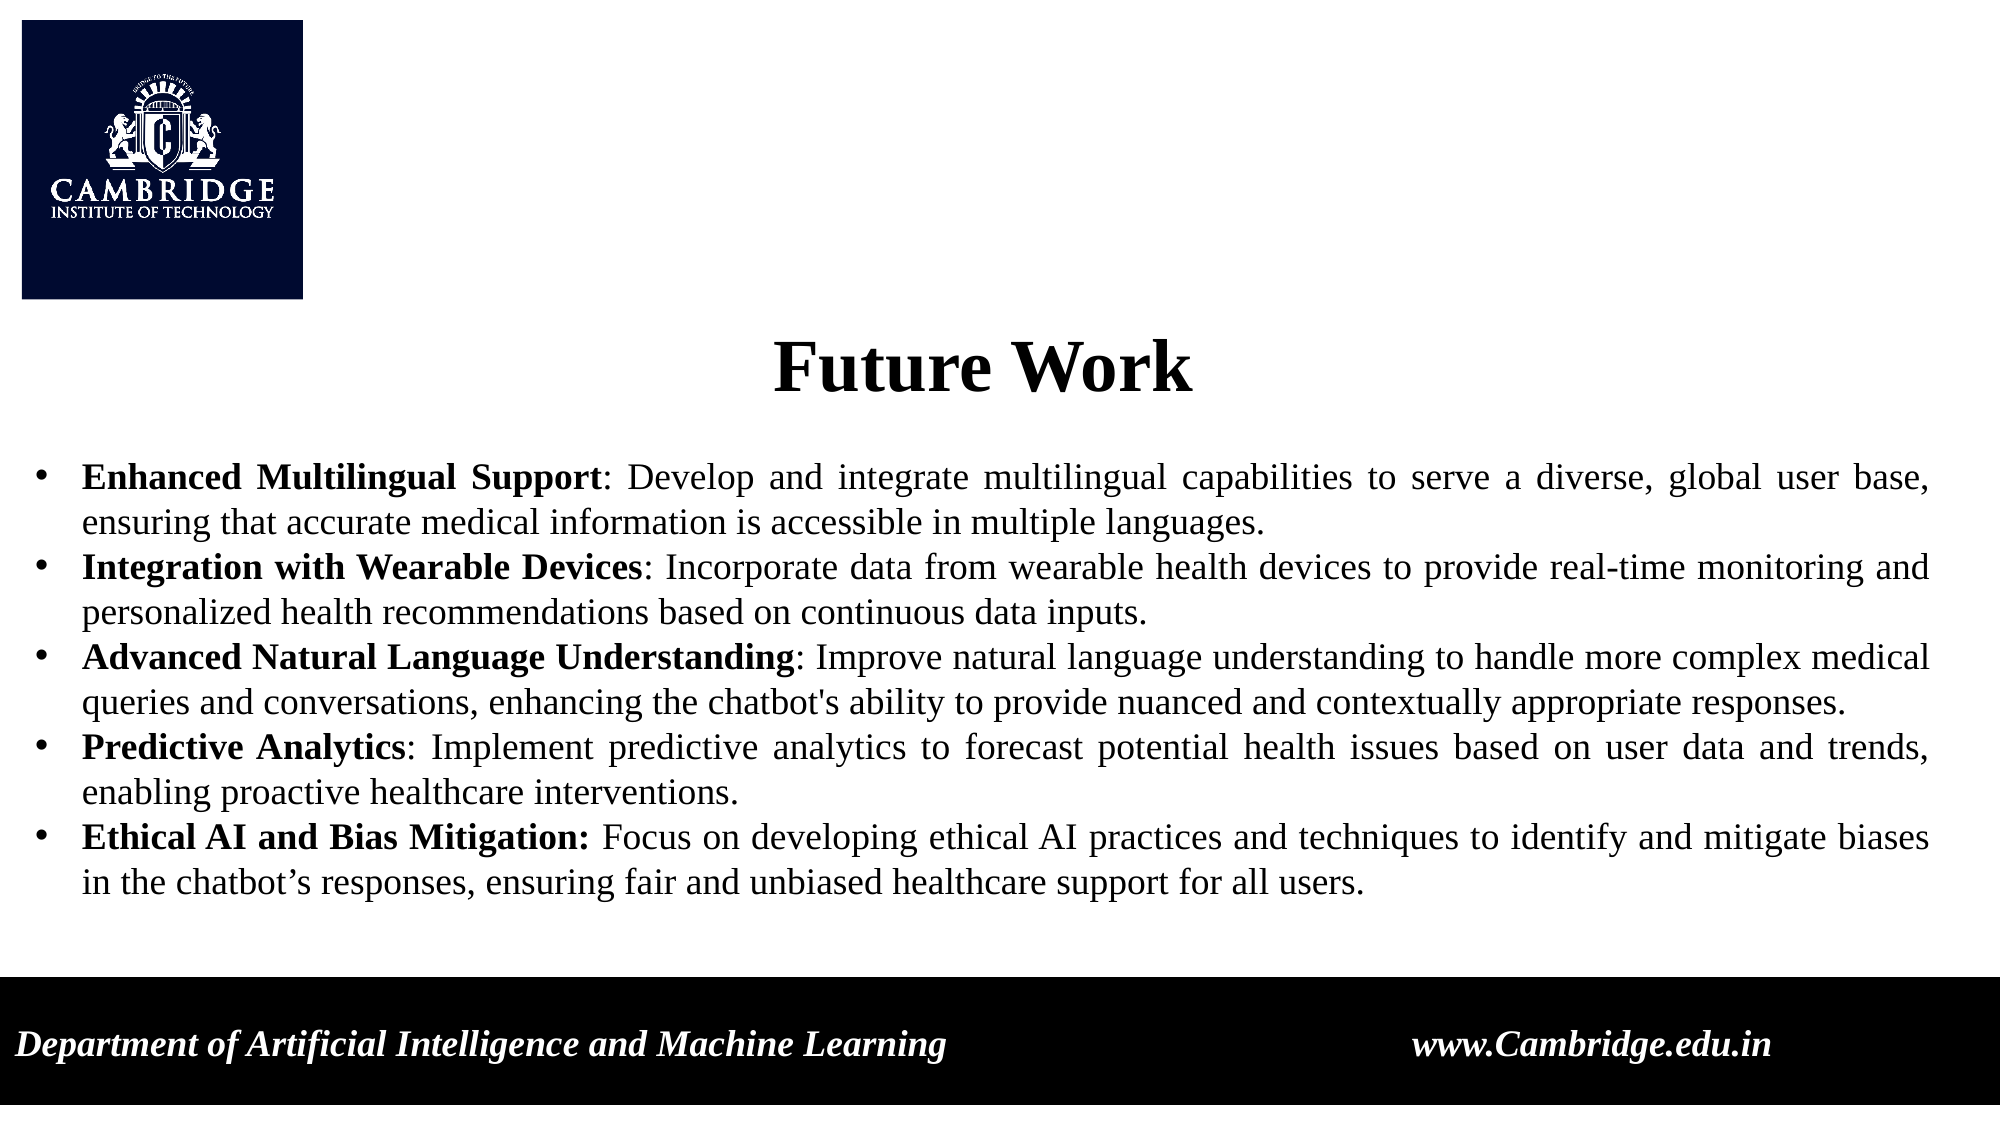

Future Work

Enhanced Multilingual Support: Develop and integrate multilingual capabilities to serve a diverse, global user base, ensuring that accurate medical information is accessible in multiple languages.
Integration with Wearable Devices: Incorporate data from wearable health devices to provide real-time monitoring and personalized health recommendations based on continuous data inputs.
Advanced Natural Language Understanding: Improve natural language understanding to handle more complex medical queries and conversations, enhancing the chatbot's ability to provide nuanced and contextually appropriate responses.
Predictive Analytics: Implement predictive analytics to forecast potential health issues based on user data and trends, enabling proactive healthcare interventions.
Ethical AI and Bias Mitigation: Focus on developing ethical AI practices and techniques to identify and mitigate biases in the chatbot’s responses, ensuring fair and unbiased healthcare support for all users.
Department of Artificial Intelligence and Machine Learning                                                 www.Cambridge.edu.in